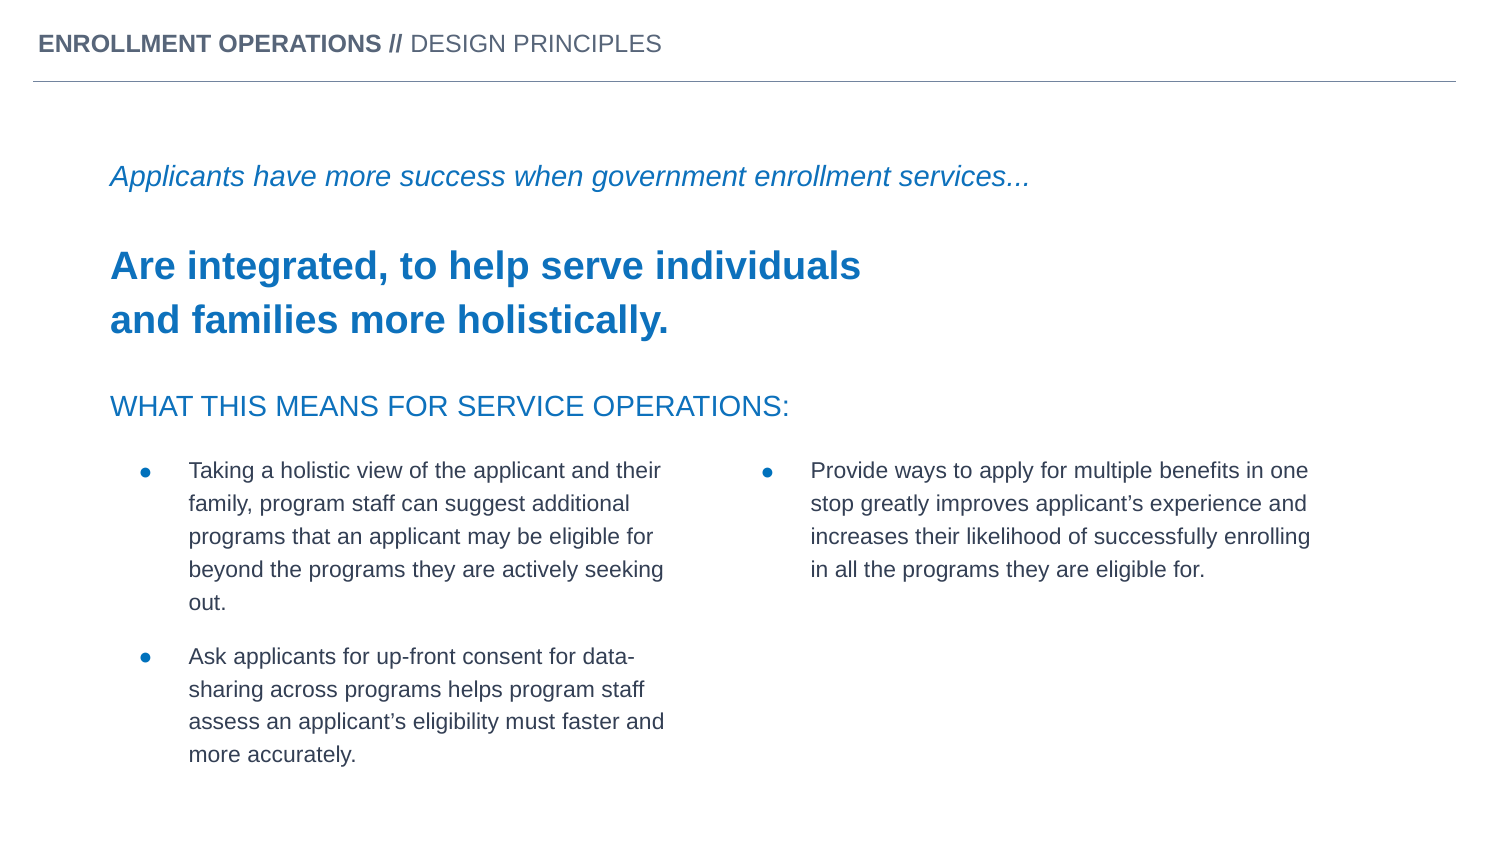

ENROLLMENT OPERATIONS // DESIGN PRINCIPLES

Applicants have more success when government enrollment services...

Are integrated, to help serve individuals
and families more holistically.

WHAT THIS MEANS FOR SERVICE OPERATIONS:
Taking a holistic view of the applicant and their family, program staff can suggest additional programs that an applicant may be eligible for beyond the programs they are actively seeking out.
Ask applicants for up-front consent for data-sharing across programs helps program staff assess an applicant’s eligibility must faster and more accurately.
Provide ways to apply for multiple benefits in one stop greatly improves applicant’s experience and increases their likelihood of successfully enrolling in all the programs they are eligible for.